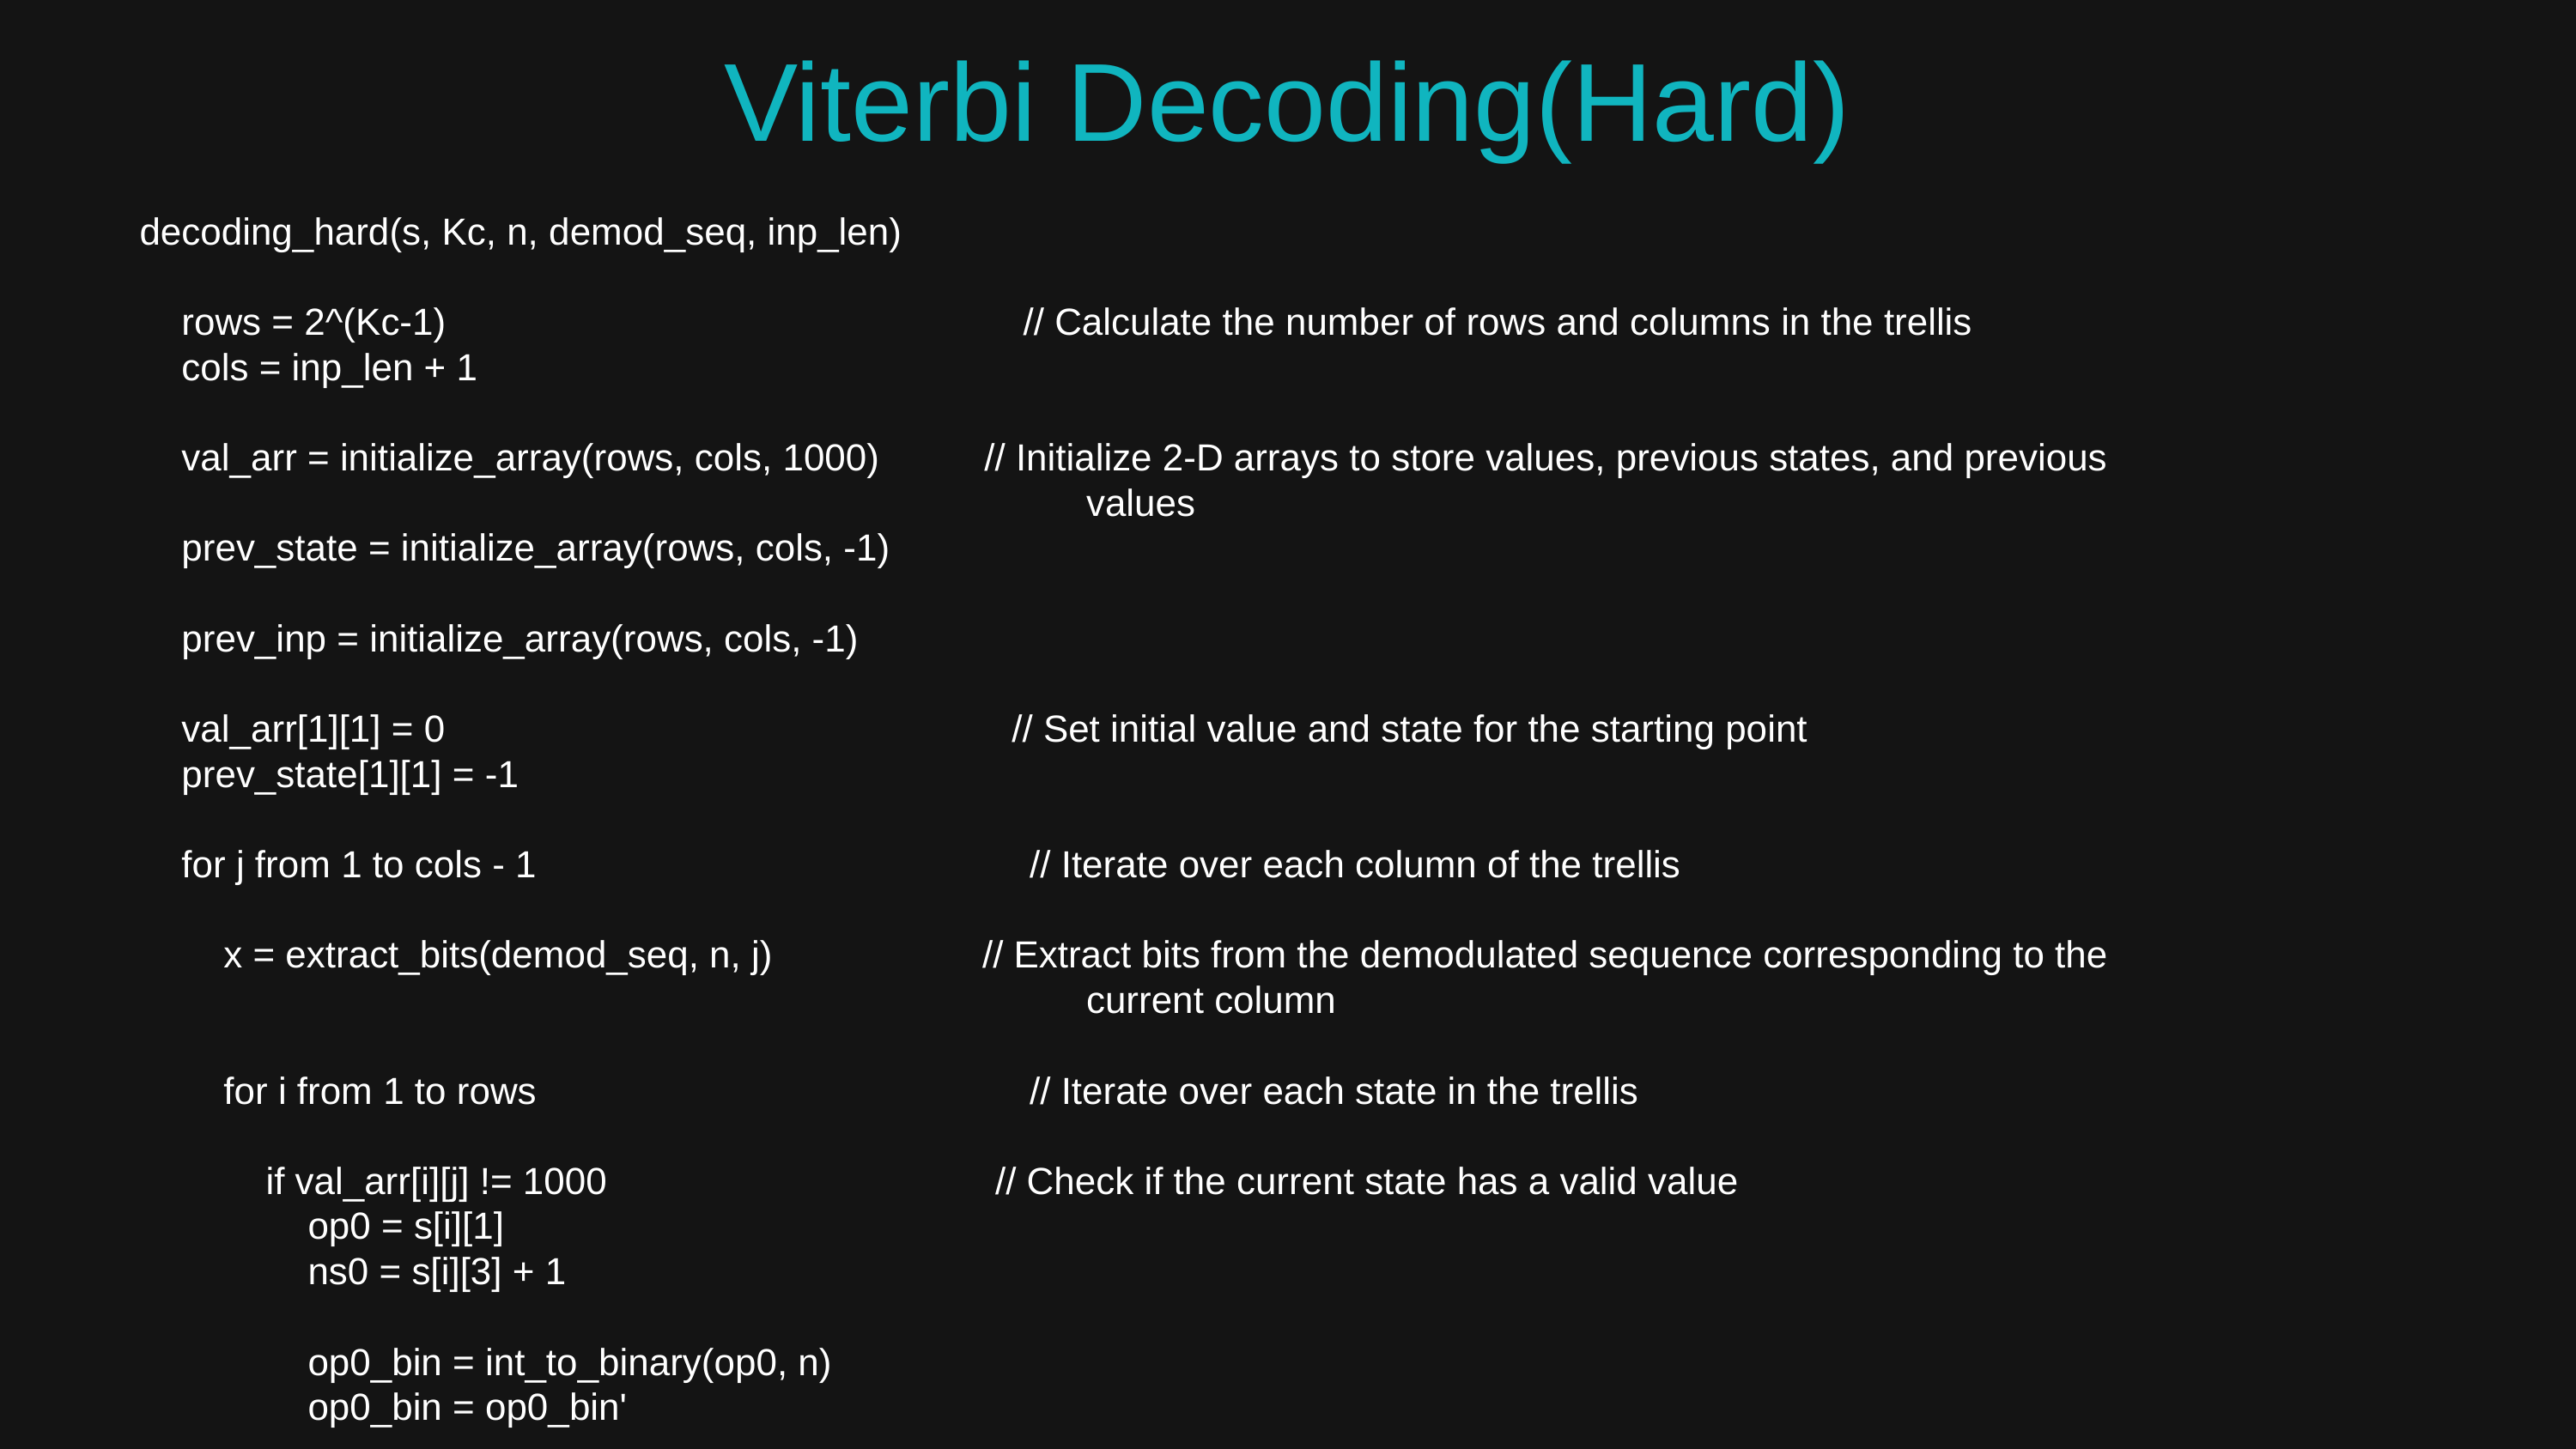

Viterbi Decoding(Hard)
decoding_hard(s, Kc, n, demod_seq, inp_len)

    rows = 2^(Kc-1)                                                       // Calculate the number of rows and columns in the trellis
    cols = inp_len + 1

    val_arr = initialize_array(rows, cols, 1000)          // Initialize 2-D arrays to store values, previous states, and previous
                                                                                          values
    prev_state = initialize_array(rows, cols, -1)

    prev_inp = initialize_array(rows, cols, -1)

    val_arr[1][1] = 0                                                      // Set initial value and state for the starting point
    prev_state[1][1] = -1

    for j from 1 to cols - 1                                               // Iterate over each column of the trellis

        x = extract_bits(demod_seq, n, j)                    // Extract bits from the demodulated sequence corresponding to the
                                                                                          current column

        for i from 1 to rows                                               // Iterate over each state in the trellis

            if val_arr[i][j] != 1000                                     // Check if the current state has a valid value
                op0 = s[i][1]
                ns0 = s[i][3] + 1

                op0_bin = int_to_binary(op0, n)
                op0_bin = op0_bin'